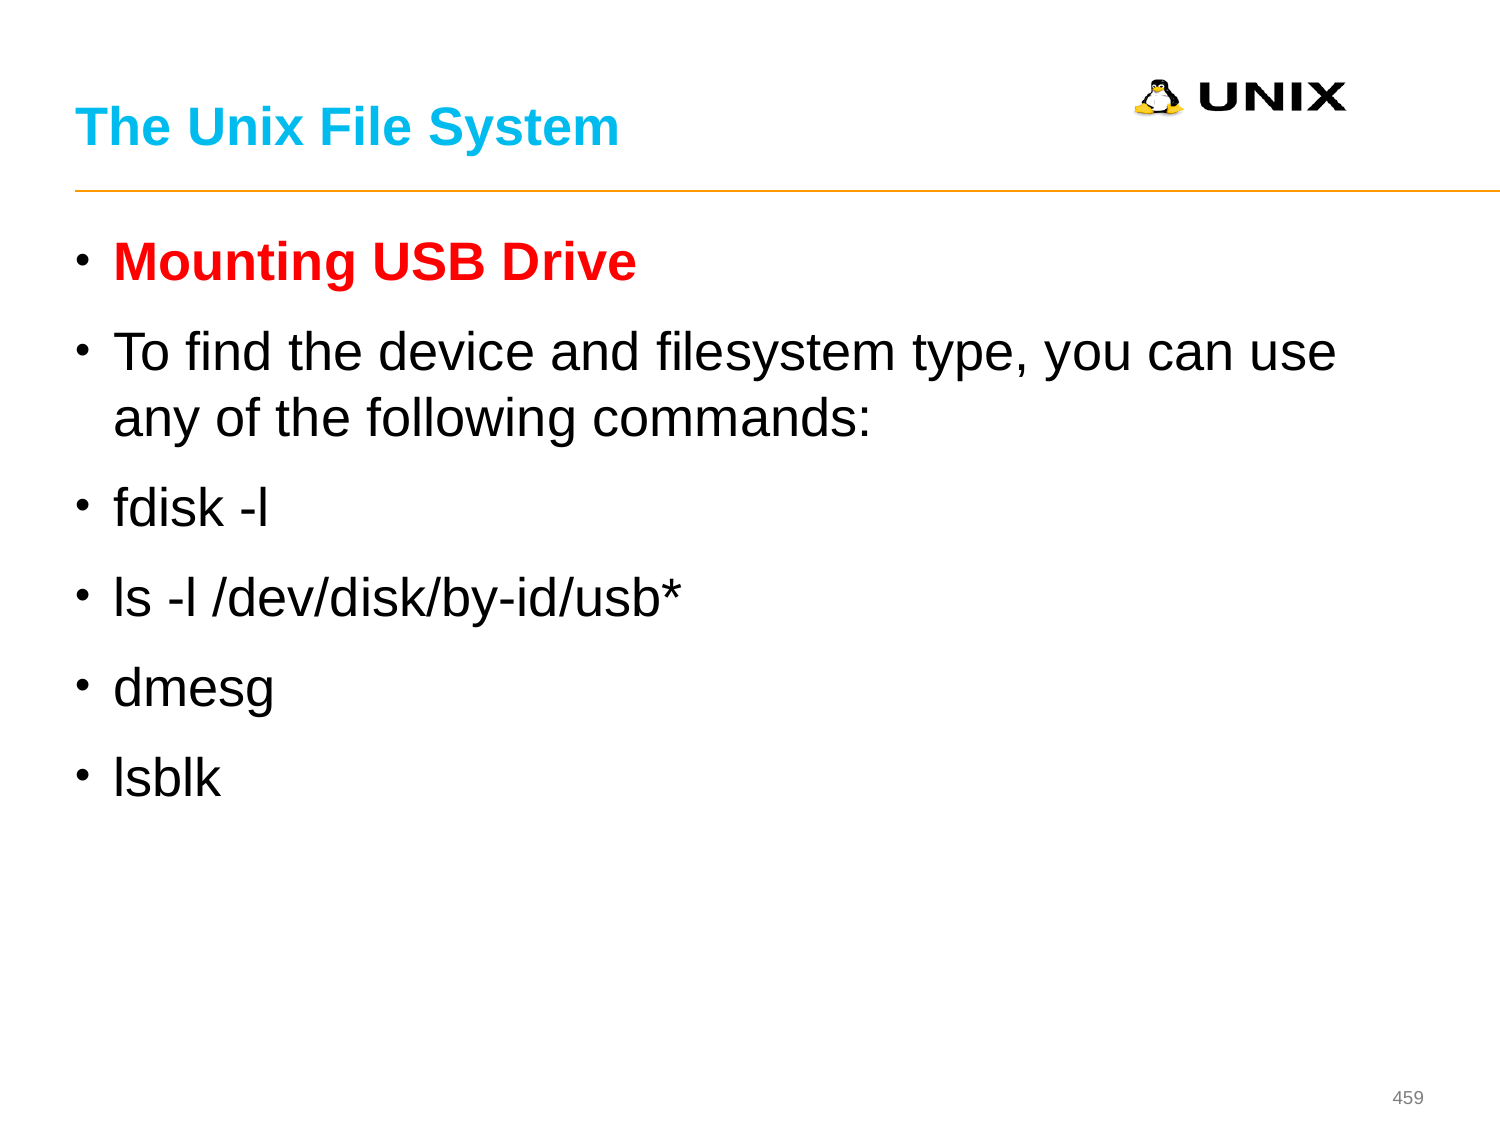

# The Unix File System
Mounting USB Drive
To find the device and filesystem type, you can use any of the following commands:
fdisk -l
ls -l /dev/disk/by-id/usb*
dmesg
lsblk